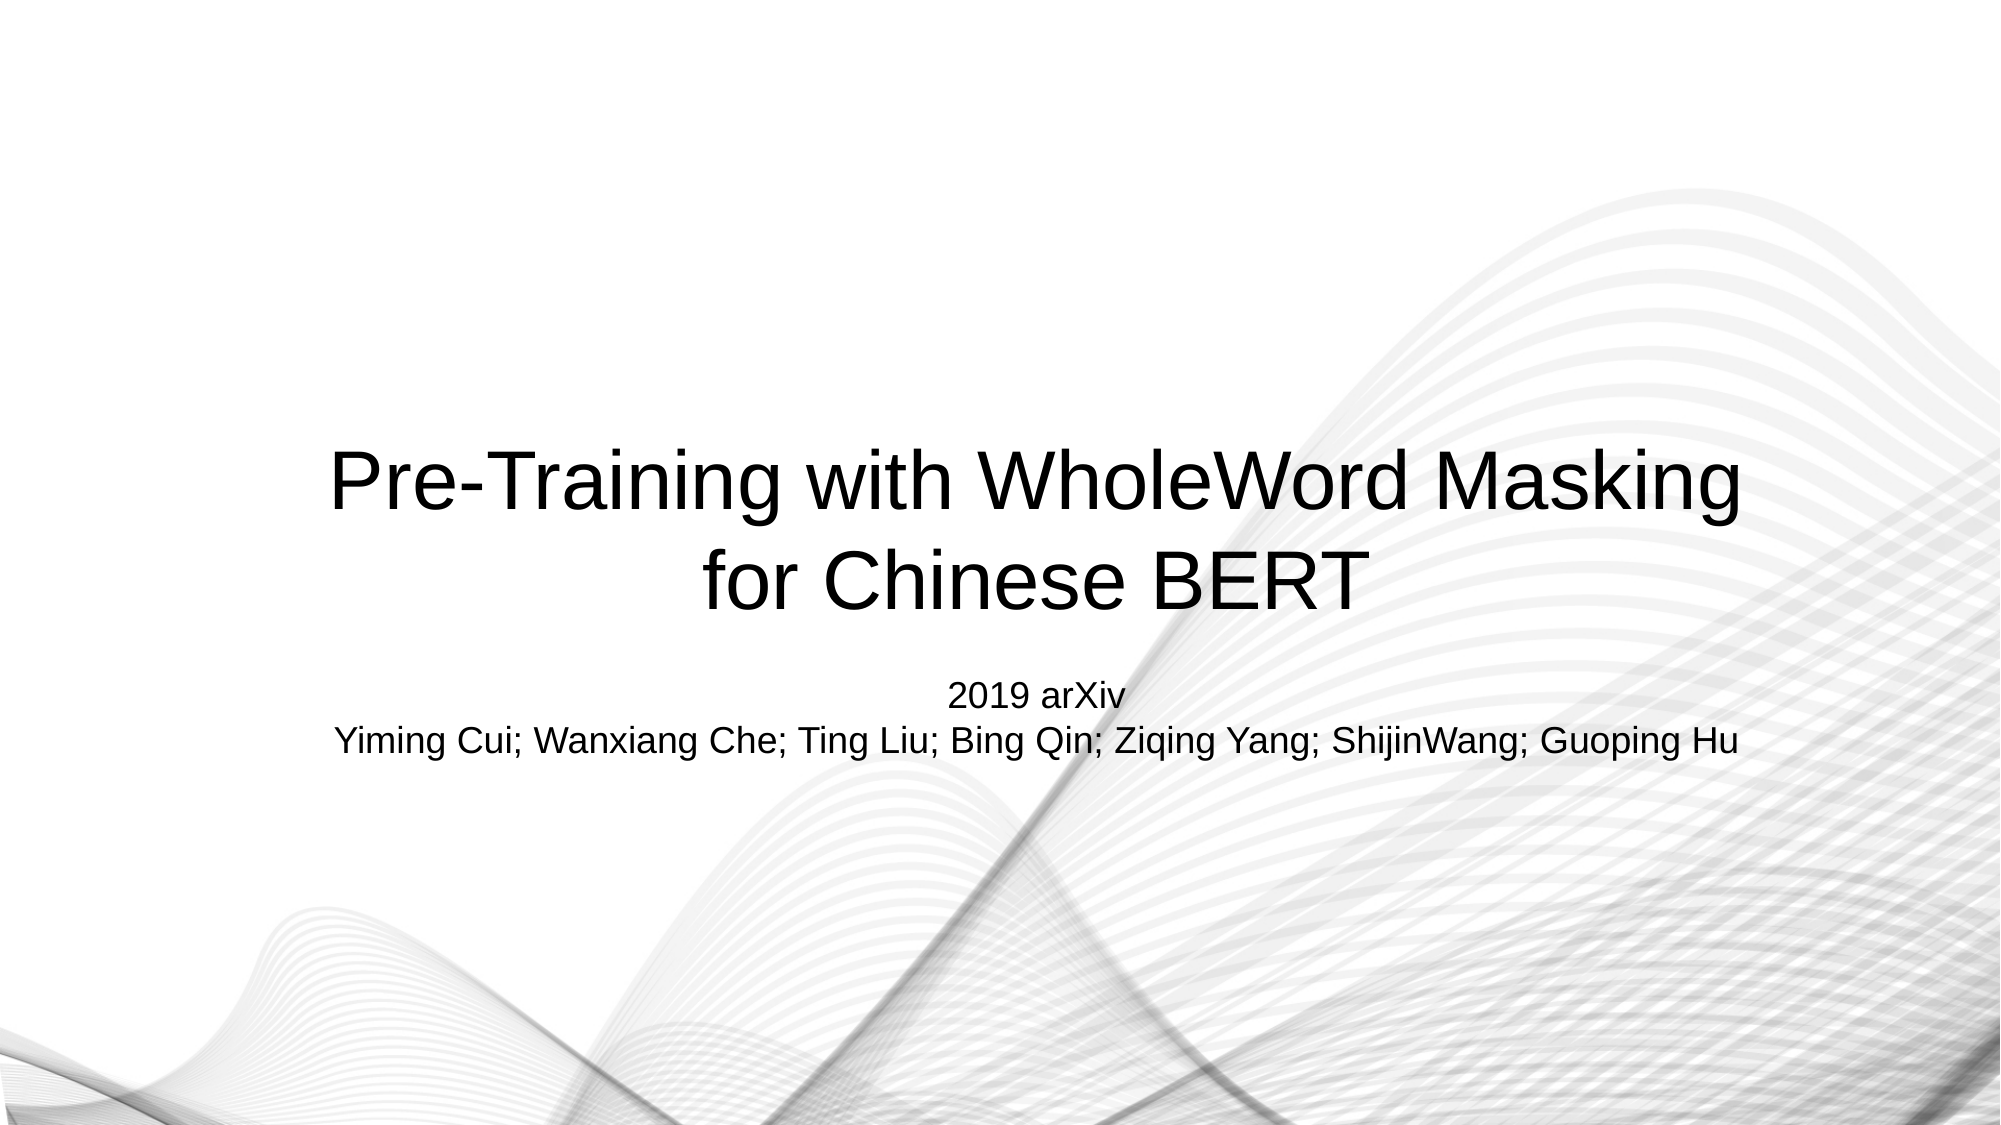

Pre-Training with WholeWord Masking
for Chinese BERT

2019 arXiv
Yiming Cui; Wanxiang Che; Ting Liu; Bing Qin; Ziqing Yang; ShijinWang; Guoping Hu